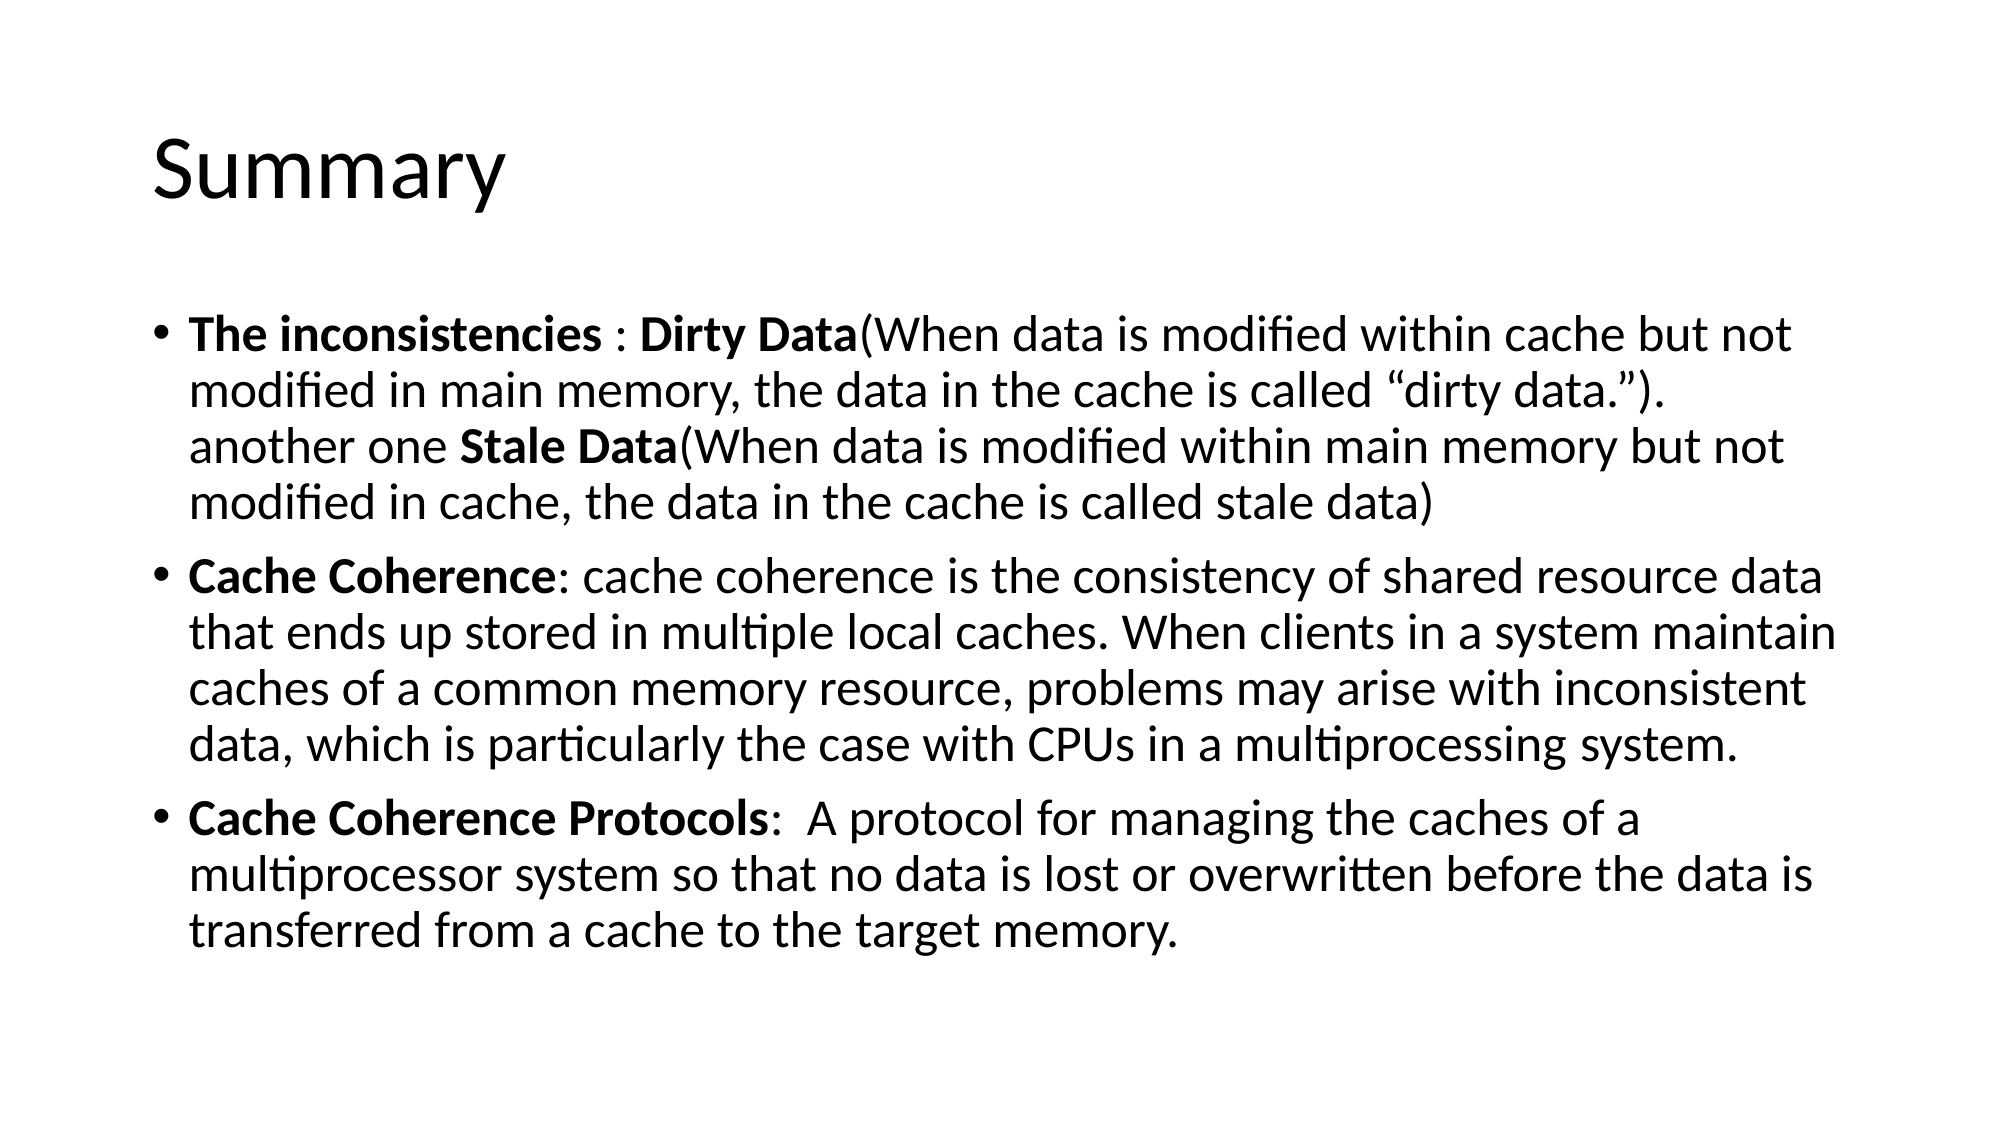

# Summary
The inconsistencies : Dirty Data(When data is modified within cache but not modified in main memory, the data in the cache is called “dirty data.”). another one Stale Data(When data is modified within main memory but not modified in cache, the data in the cache is called stale data)
Cache Coherence: cache coherence is the consistency of shared resource data that ends up stored in multiple local caches. When clients in a system maintain caches of a common memory resource, problems may arise with inconsistent data, which is particularly the case with CPUs in a multiprocessing system.
Cache Coherence Protocols:  A protocol for managing the caches of a multiprocessor system so that no data is lost or overwritten before the data is transferred from a cache to the target memory.